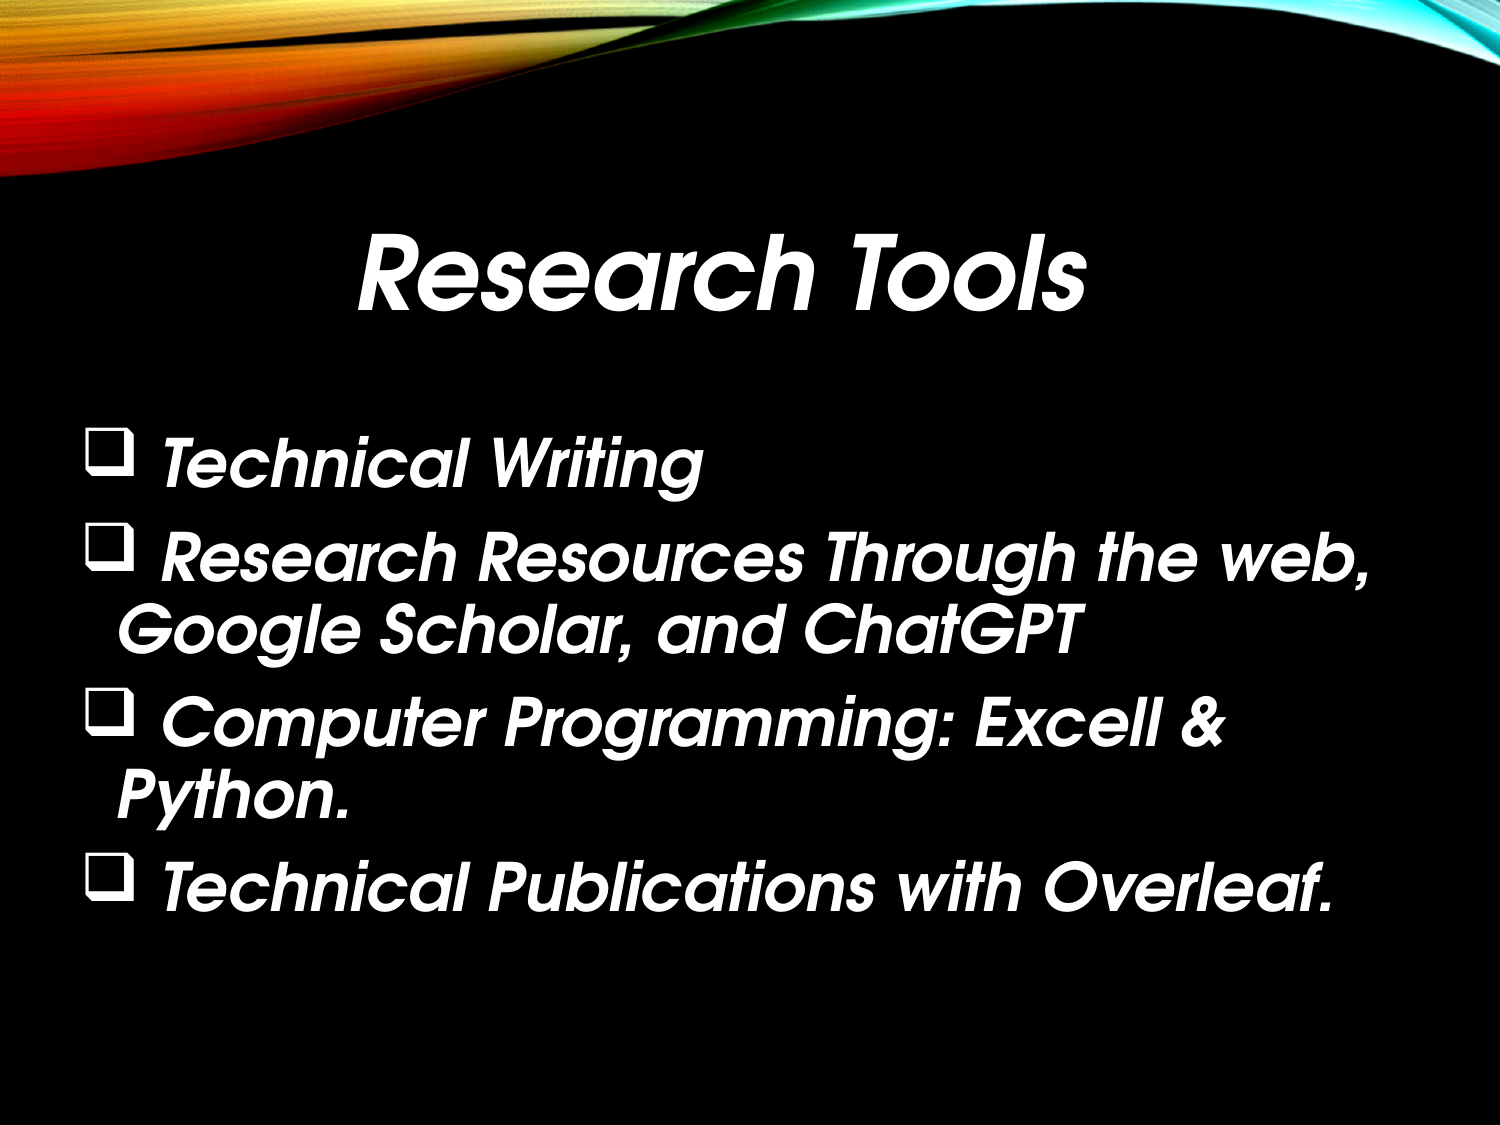

Research Tools

 Technical Writing
 Research Resources Through the web, Google Scholar, and ChatGPT
 Computer Programming: Excell & Python.
 Technical Publications with Overleaf.